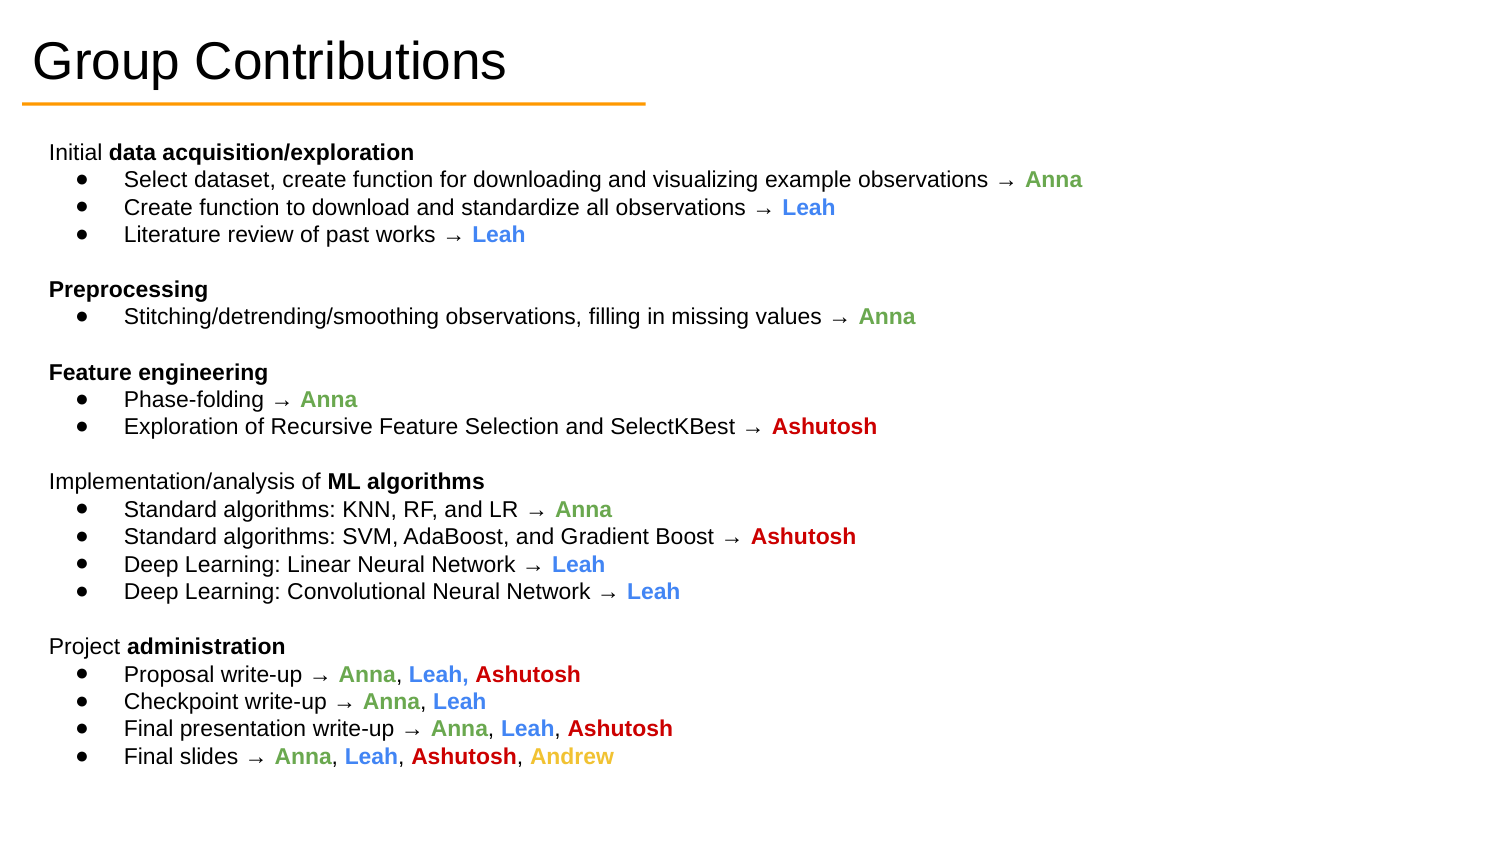

# Group Contributions
Initial data acquisition/exploration
Select dataset, create function for downloading and visualizing example observations → Anna
Create function to download and standardize all observations → Leah
Literature review of past works → Leah

Preprocessing
Stitching/detrending/smoothing observations, filling in missing values → Anna

Feature engineering
Phase-folding → Anna
Exploration of Recursive Feature Selection and SelectKBest → Ashutosh

Implementation/analysis of ML algorithms
Standard algorithms: KNN, RF, and LR → Anna
Standard algorithms: SVM, AdaBoost, and Gradient Boost → Ashutosh
Deep Learning: Linear Neural Network → Leah
Deep Learning: Convolutional Neural Network → Leah

Project administration
Proposal write-up → Anna, Leah, Ashutosh
Checkpoint write-up → Anna, Leah
Final presentation write-up → Anna, Leah, Ashutosh
Final slides → Anna, Leah, Ashutosh, Andrew